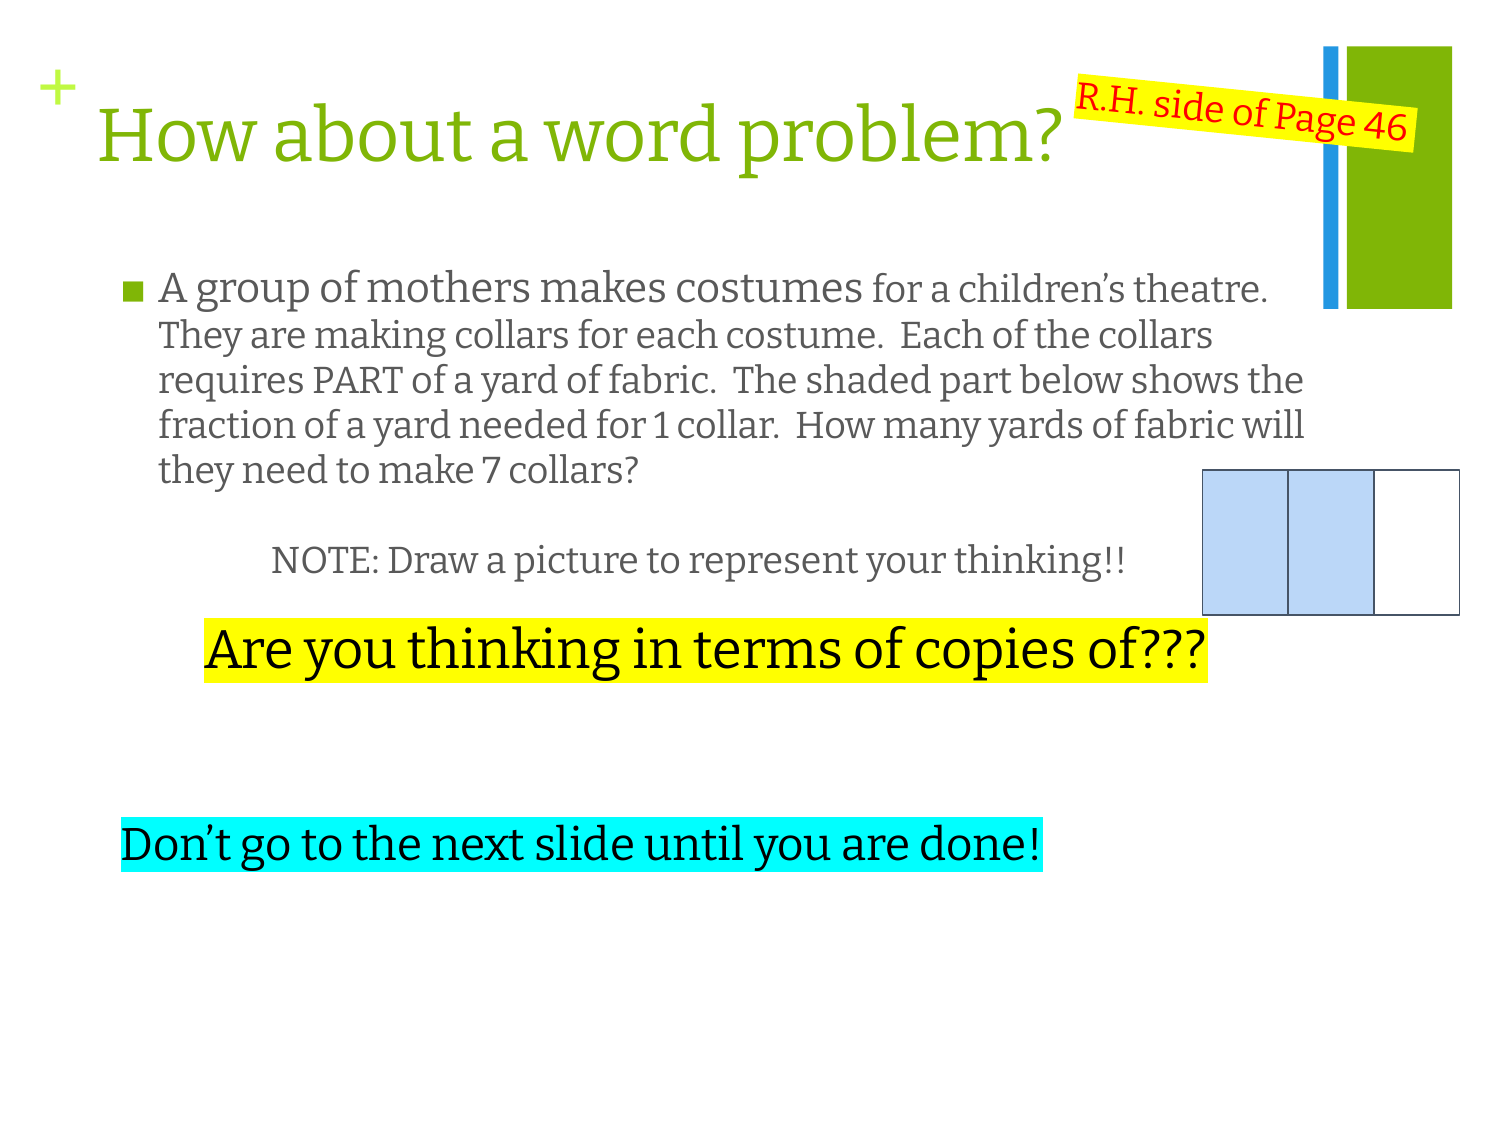

R.H. side of Page 46
# How about a word problem?
A group of mothers makes costumes for a children’s theatre.  They are making collars for each costume.  Each of the collars requires PART of a yard of fabric.  The shaded part below shows the fraction of a yard needed for 1 collar.  How many yards of fabric will they need to make 7 collars?

	NOTE: Draw a picture to represent your thinking!!

Are you thinking in terms of copies of???
Don’t go to the next slide until you are done!